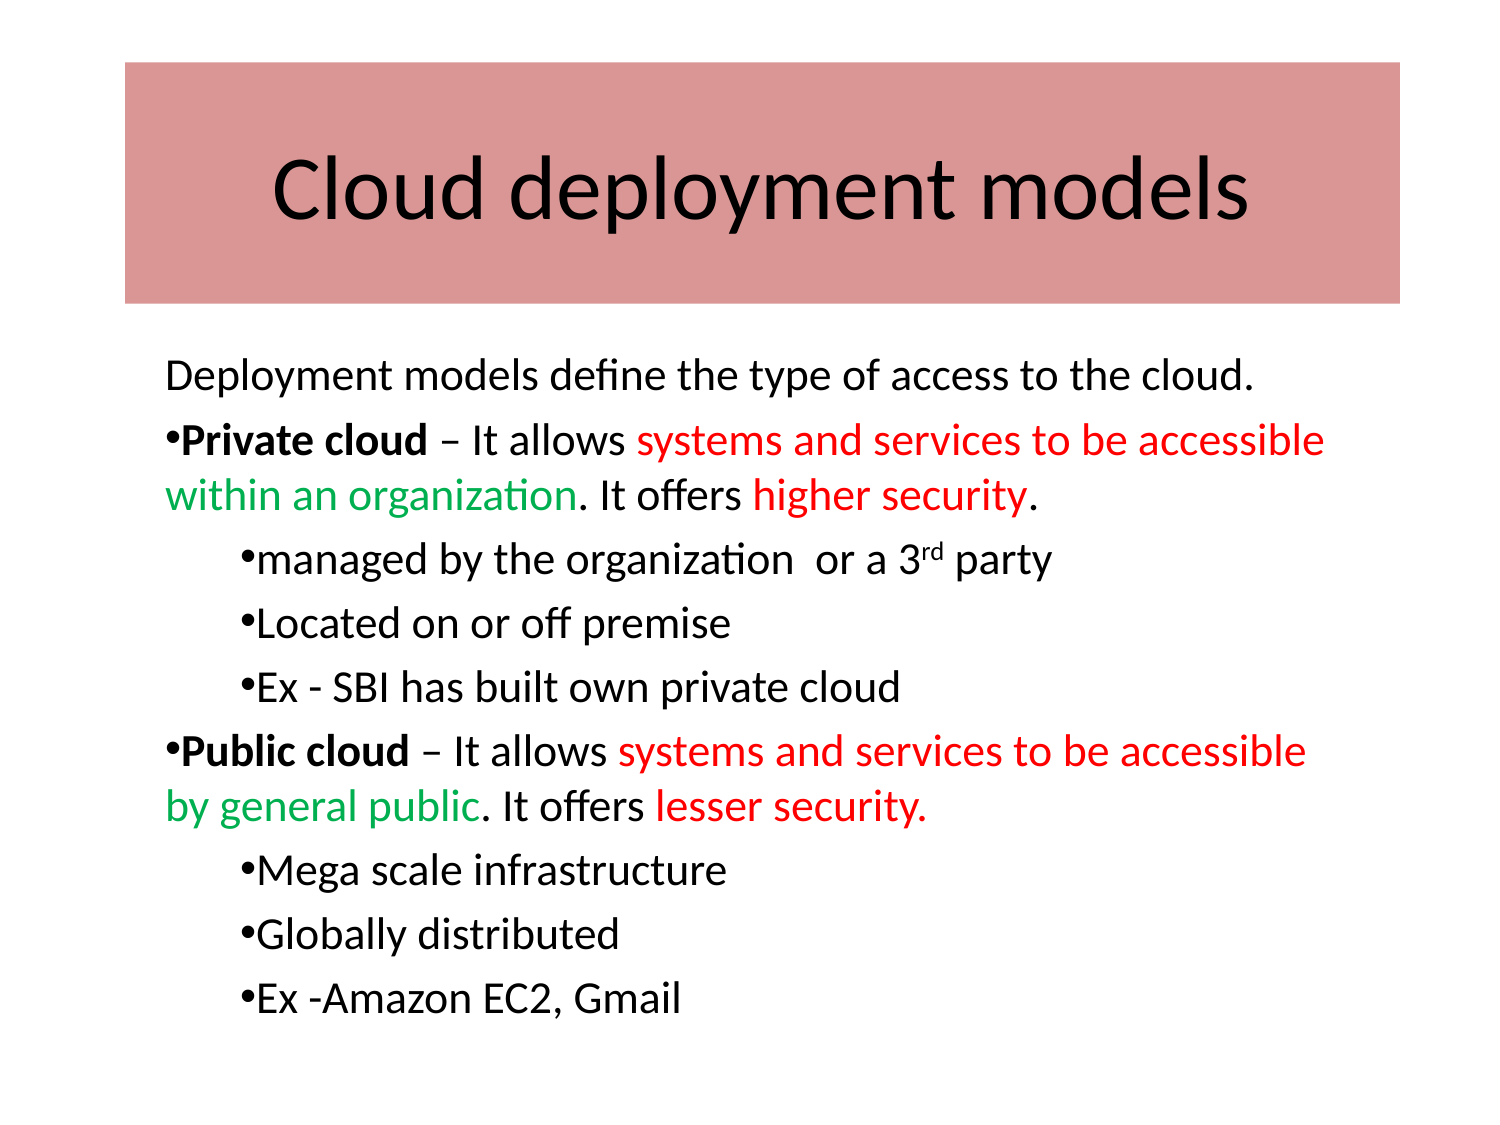

# Cloud deployment models
Deployment models define the type of access to the cloud.
Private cloud – It allows systems and services to be accessible within an organization. It offers higher security.
managed by the organization  or a 3rd party
Located on or off premise
Ex - SBI has built own private cloud
Public cloud – It allows systems and services to be accessible by general public. It offers lesser security.
Mega scale infrastructure
Globally distributed
Ex -Amazon EC2, Gmail